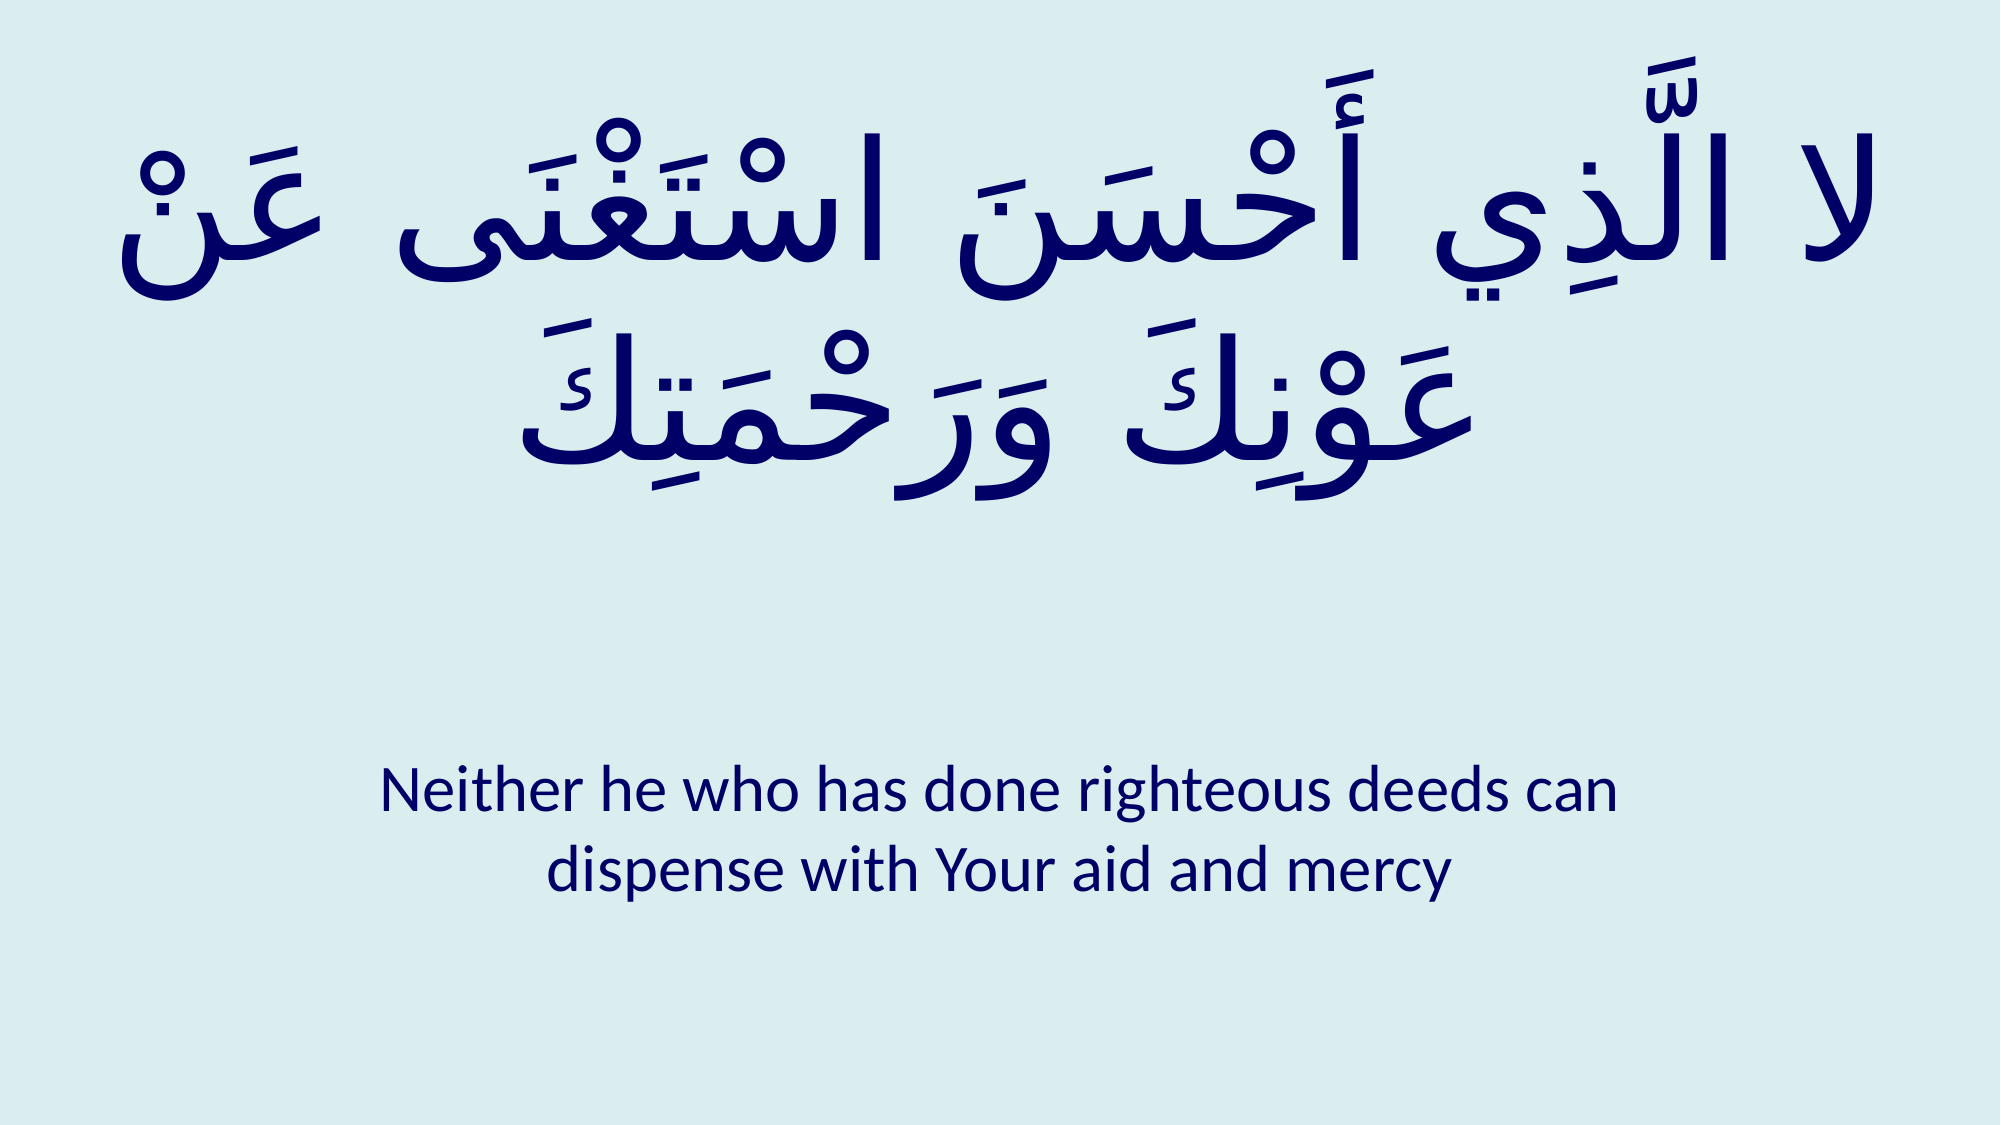

# لا الَّذِي أَحْسَنَ اسْتَغْنَى عَنْ عَوْنِكَ وَرَحْمَتِكَ
Neither he who has done righteous deeds can dispense with Your aid and mercy